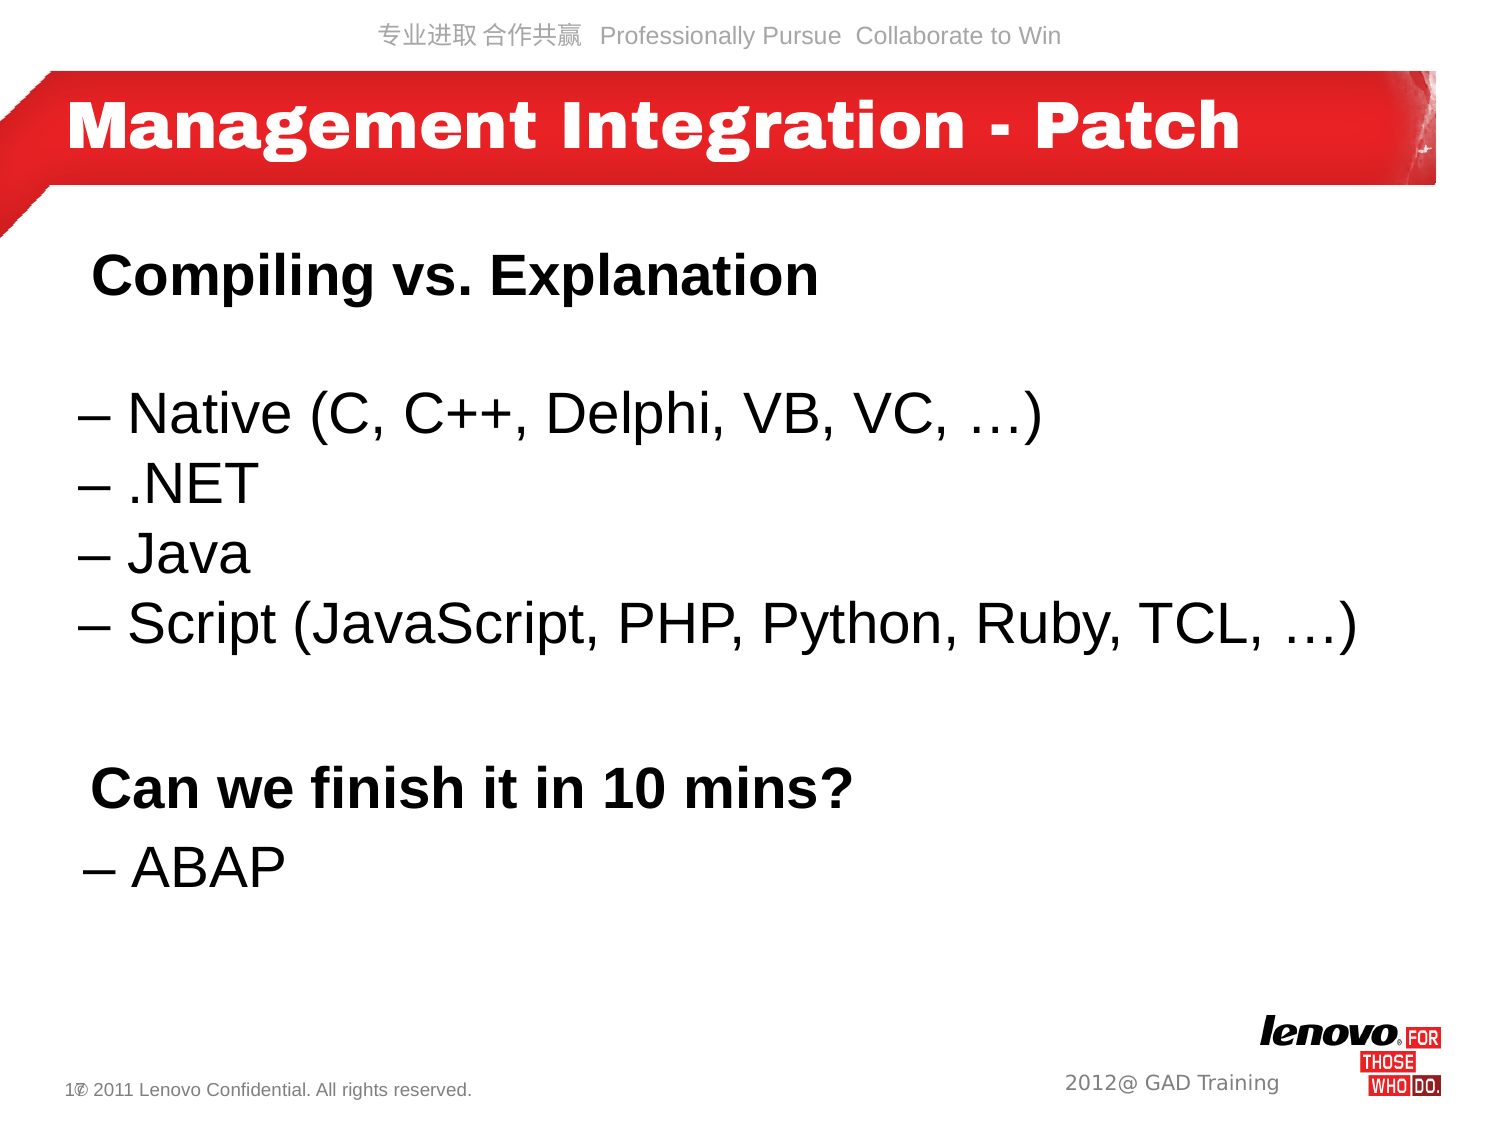

# Management Integration - Patch
Compiling vs. Explanation
– Native (C, C++, Delphi, VB, VC, …)
– .NET
– Java
– Script (JavaScript, PHP, Python, Ruby, TCL, …)
Can we finish it in 10 mins?
– ABAP